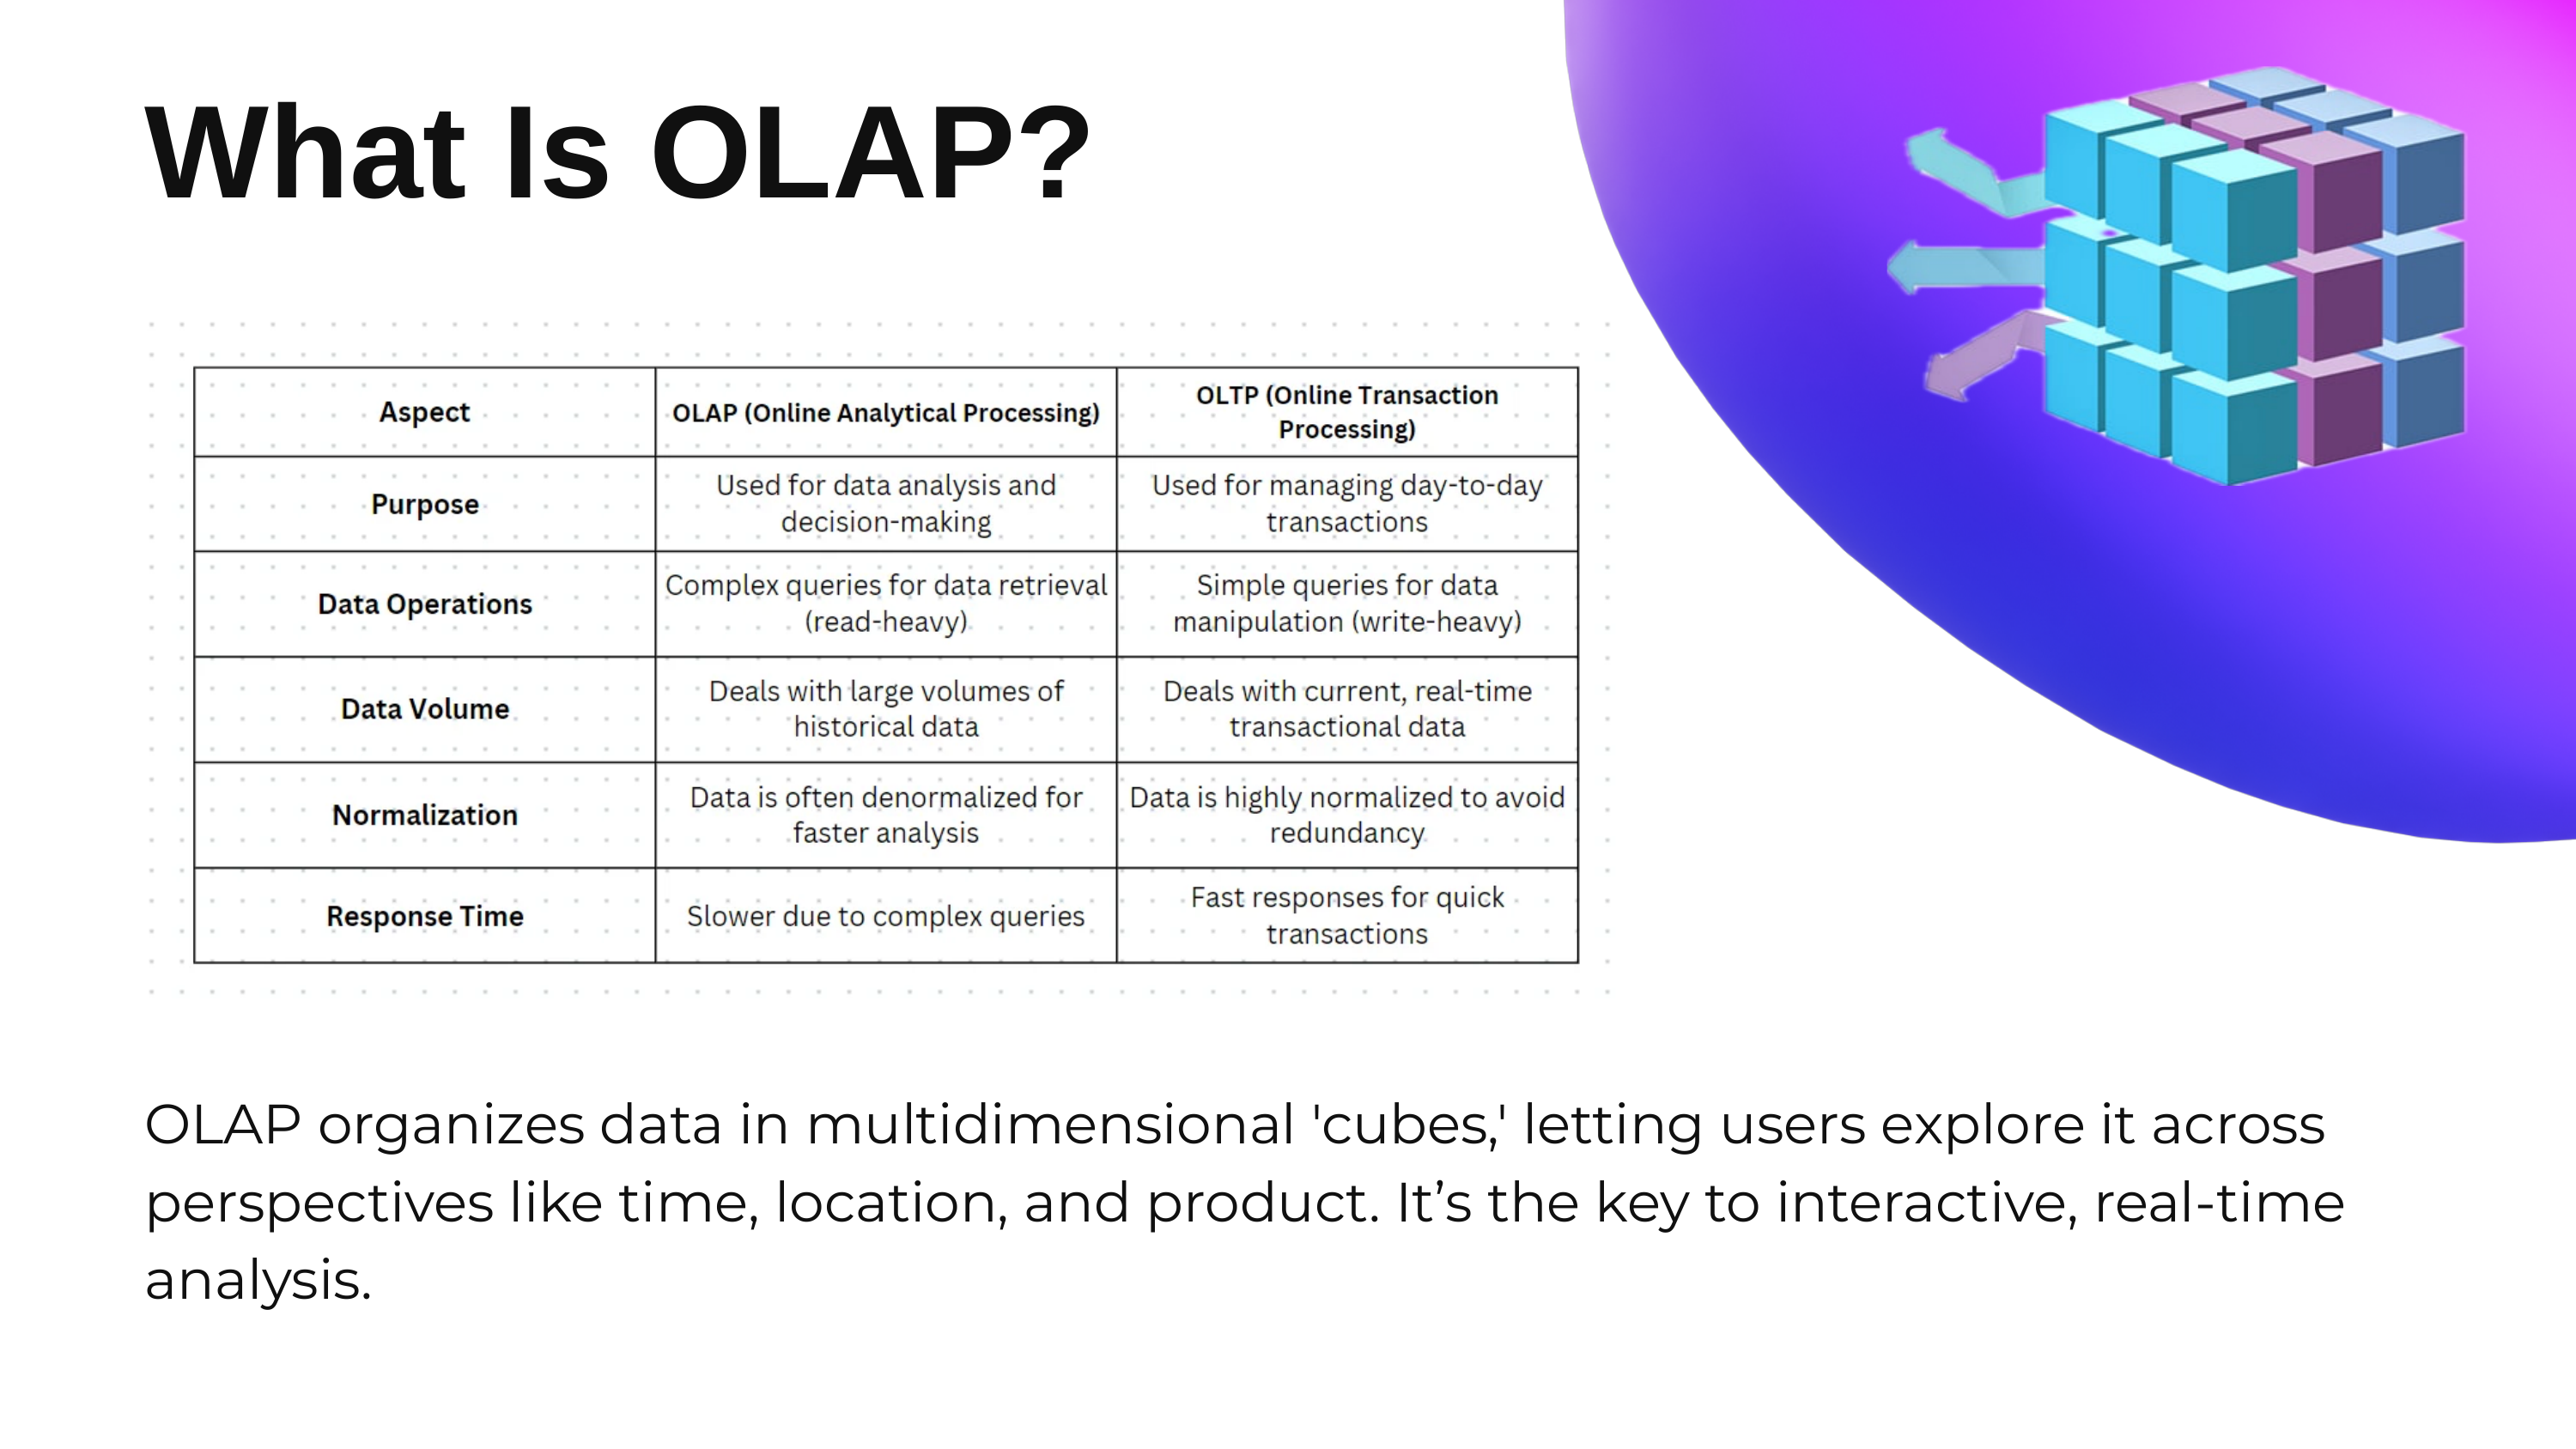

What Is OLAP?

OLAP organizes data in multidimensional 'cubes,' letting users explore it across perspectives like time, location, and product. It’s the key to interactive, real-time analysis.